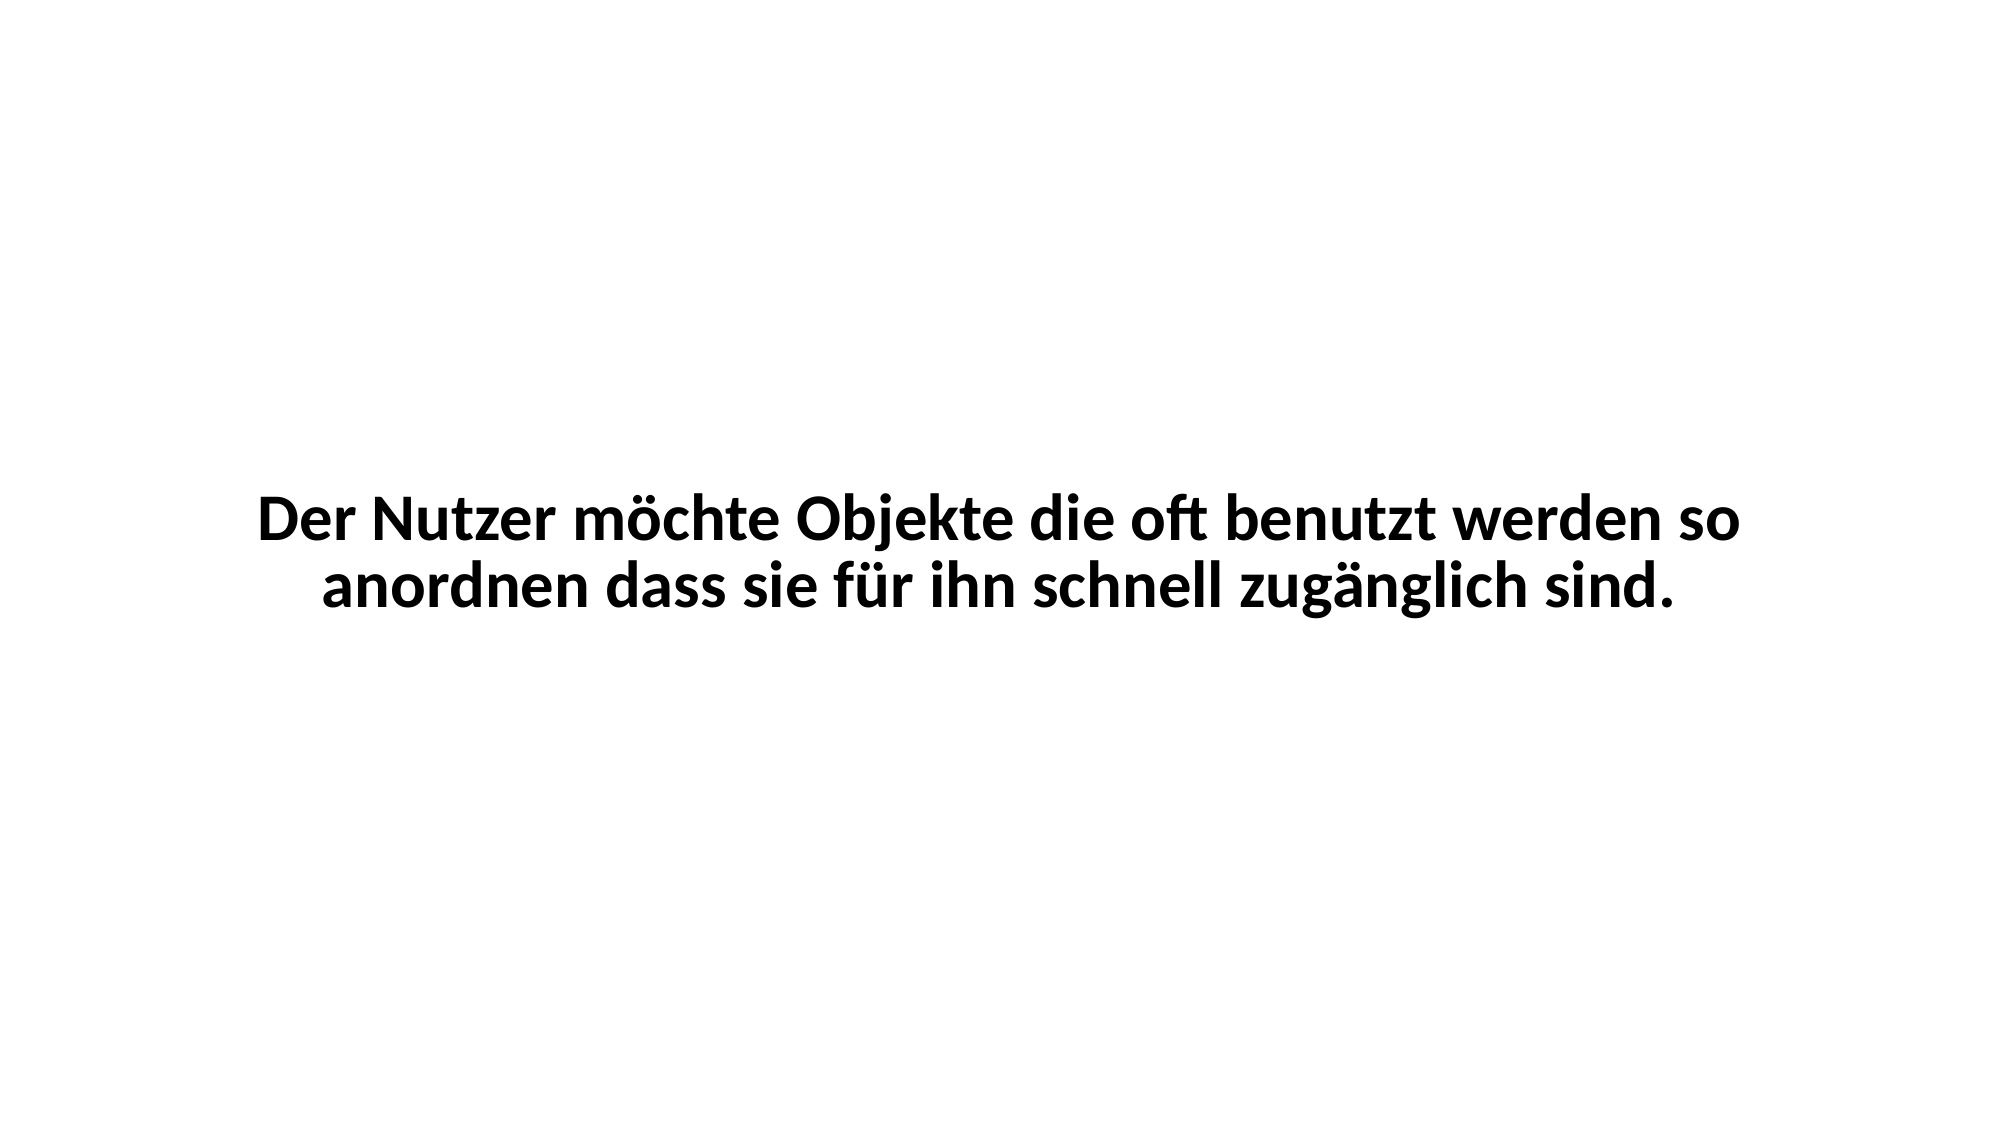

| Der Nutzer möchte Objekte die oft benutzt werden so anordnen dass sie für ihn schnell zugänglich sind. |
| --- |